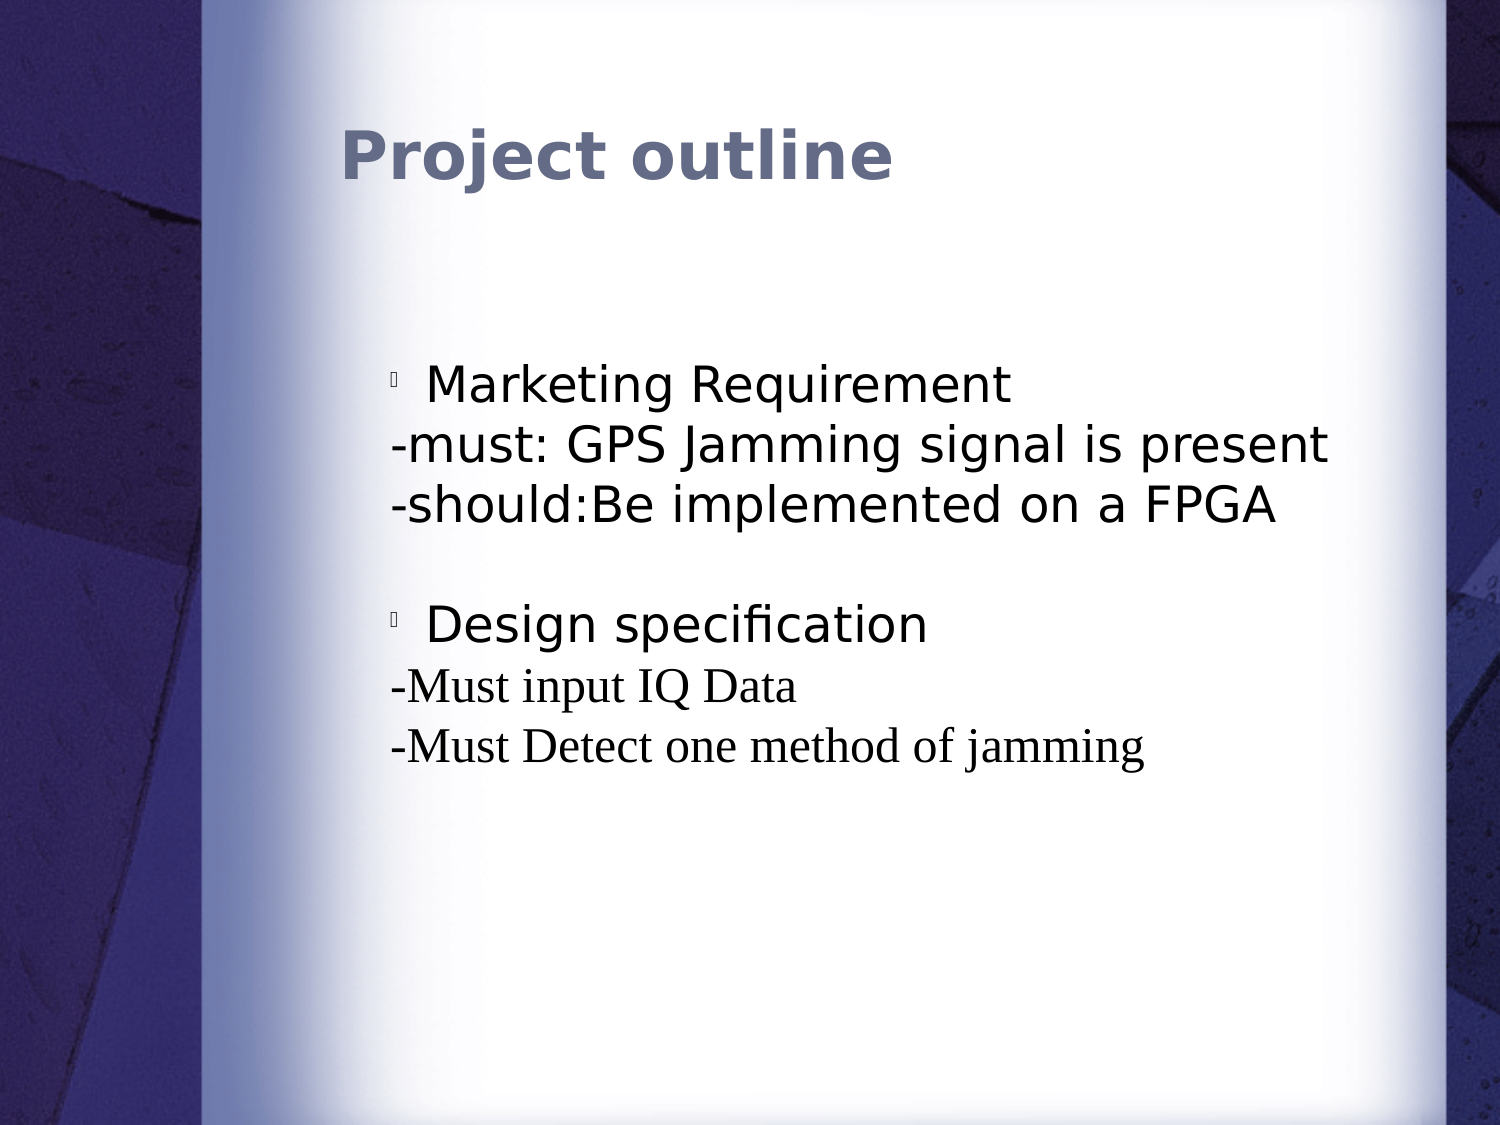

Project outline

Marketing Requirement
-must: GPS Jamming signal is present
-should:Be implemented on a FPGA

Design specification
-Must input IQ Data
-Must Detect one method of jamming